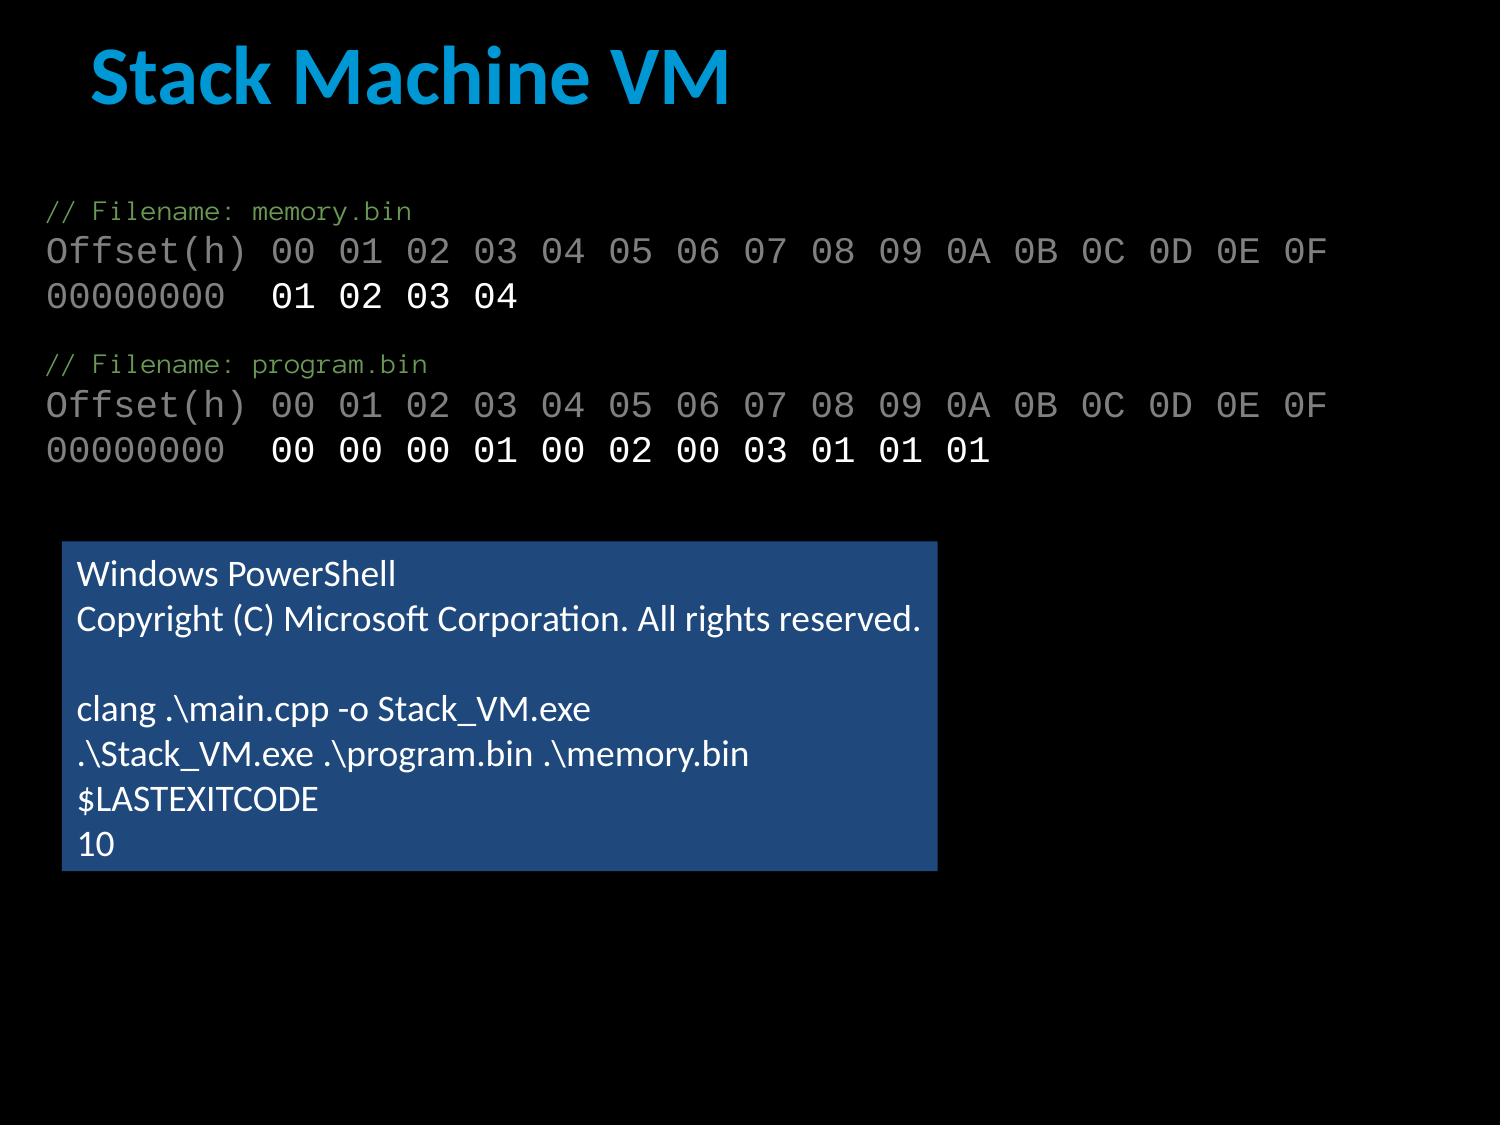

# Stack Machine VM

// Filename: memory.bin
Offset(h) 00 01 02 03 04 05 06 07 08 09 0A 0B 0C 0D 0E 0F
00000000  01 02 03 04

// Filename: program.bin
Offset(h) 00 01 02 03 04 05 06 07 08 09 0A 0B 0C 0D 0E 0F
00000000  00 00 00 01 00 02 00 03 01 01 01
Windows PowerShell
Copyright (C) Microsoft Corporation. All rights reserved.

clang .\main.cpp -o Stack_VM.exe
.\Stack_VM.exe .\program.bin .\memory.bin
$LASTEXITCODE
10